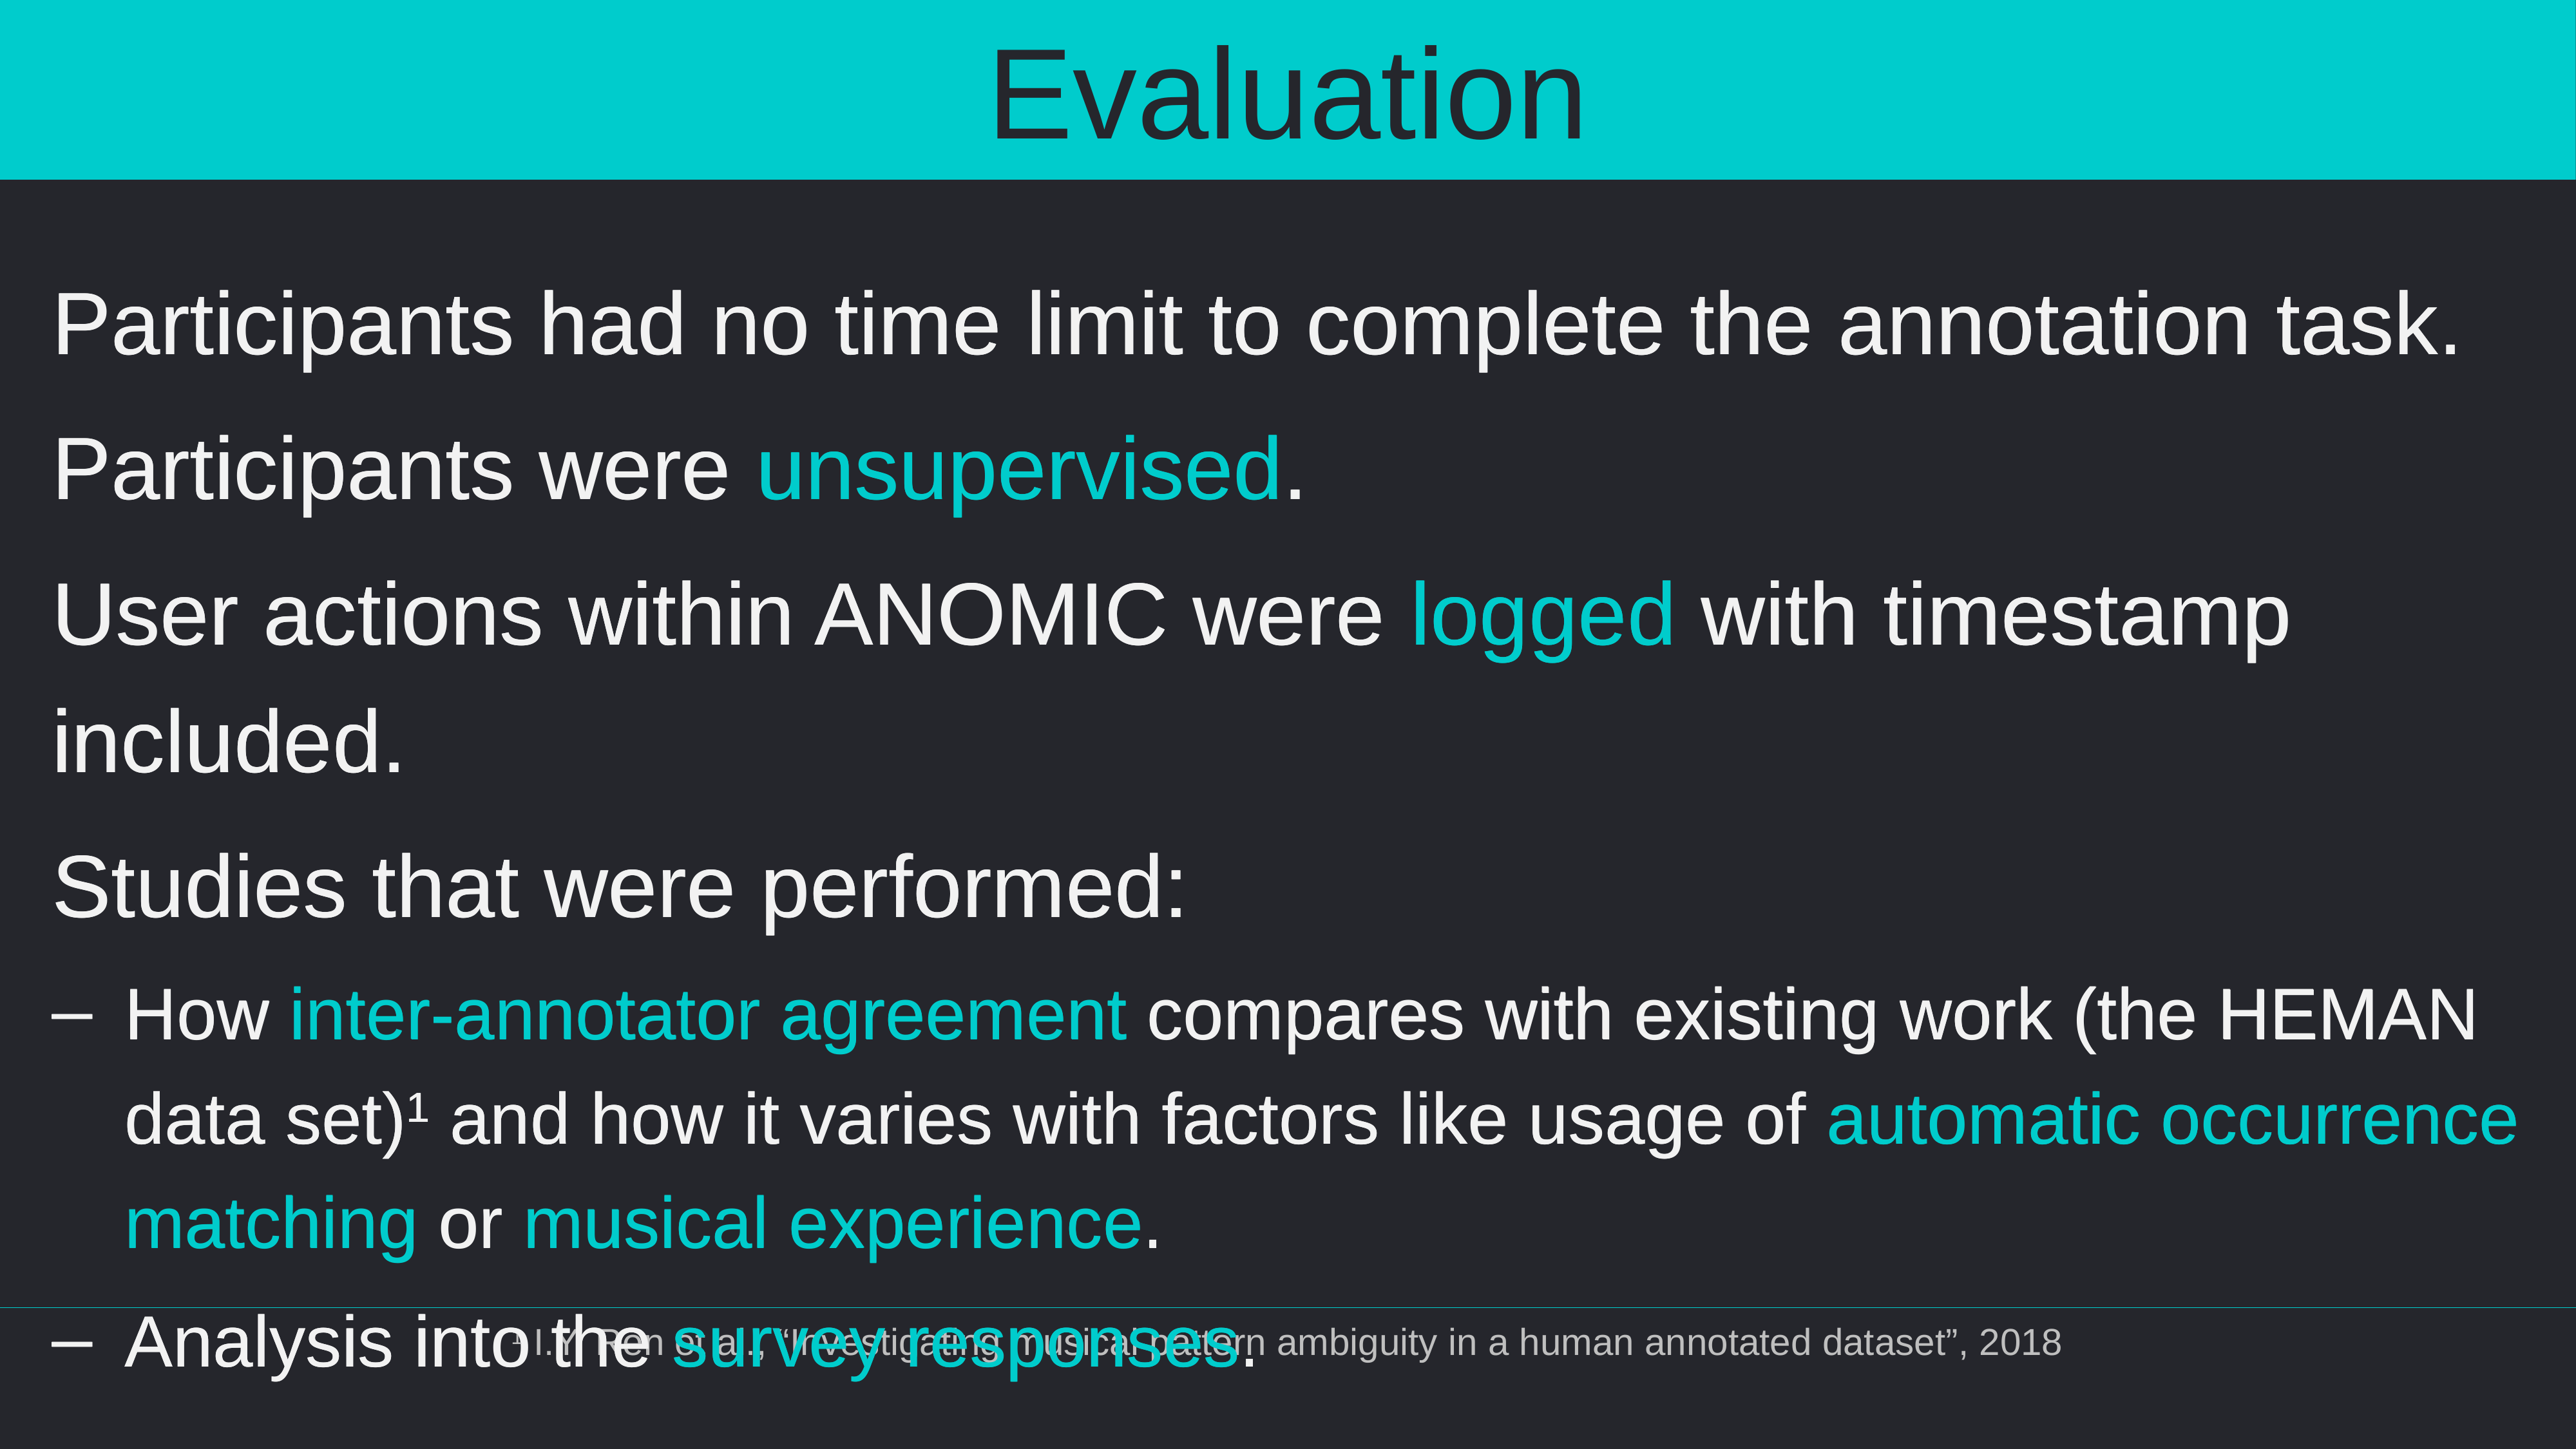

Evaluation
Participants had no time limit to complete the annotation task.
Participants were unsupervised.
User actions within ANOMIC were logged with timestamp included.
Studies that were performed:
How inter-annotator agreement compares with existing work (the HEMAN data set)1 and how it varies with factors like usage of automatic occurrence matching or musical experience.
Analysis into the survey responses.
Participants had no time limit to complete the annotation task.
Participants were unsupervised.
User actions within ANOMIC were logged with timestamp included.
Studies that were performed:
How inter-annotator agreement compares with existing work (the HEMAN data set)1 and how it varies with factors like usage of automatic occurrence matching or musical experience.
Analysis into the survey responses.
1 I.Y. Ren et al., “Investigating musical pattern ambiguity in a human annotated dataset”, 2018